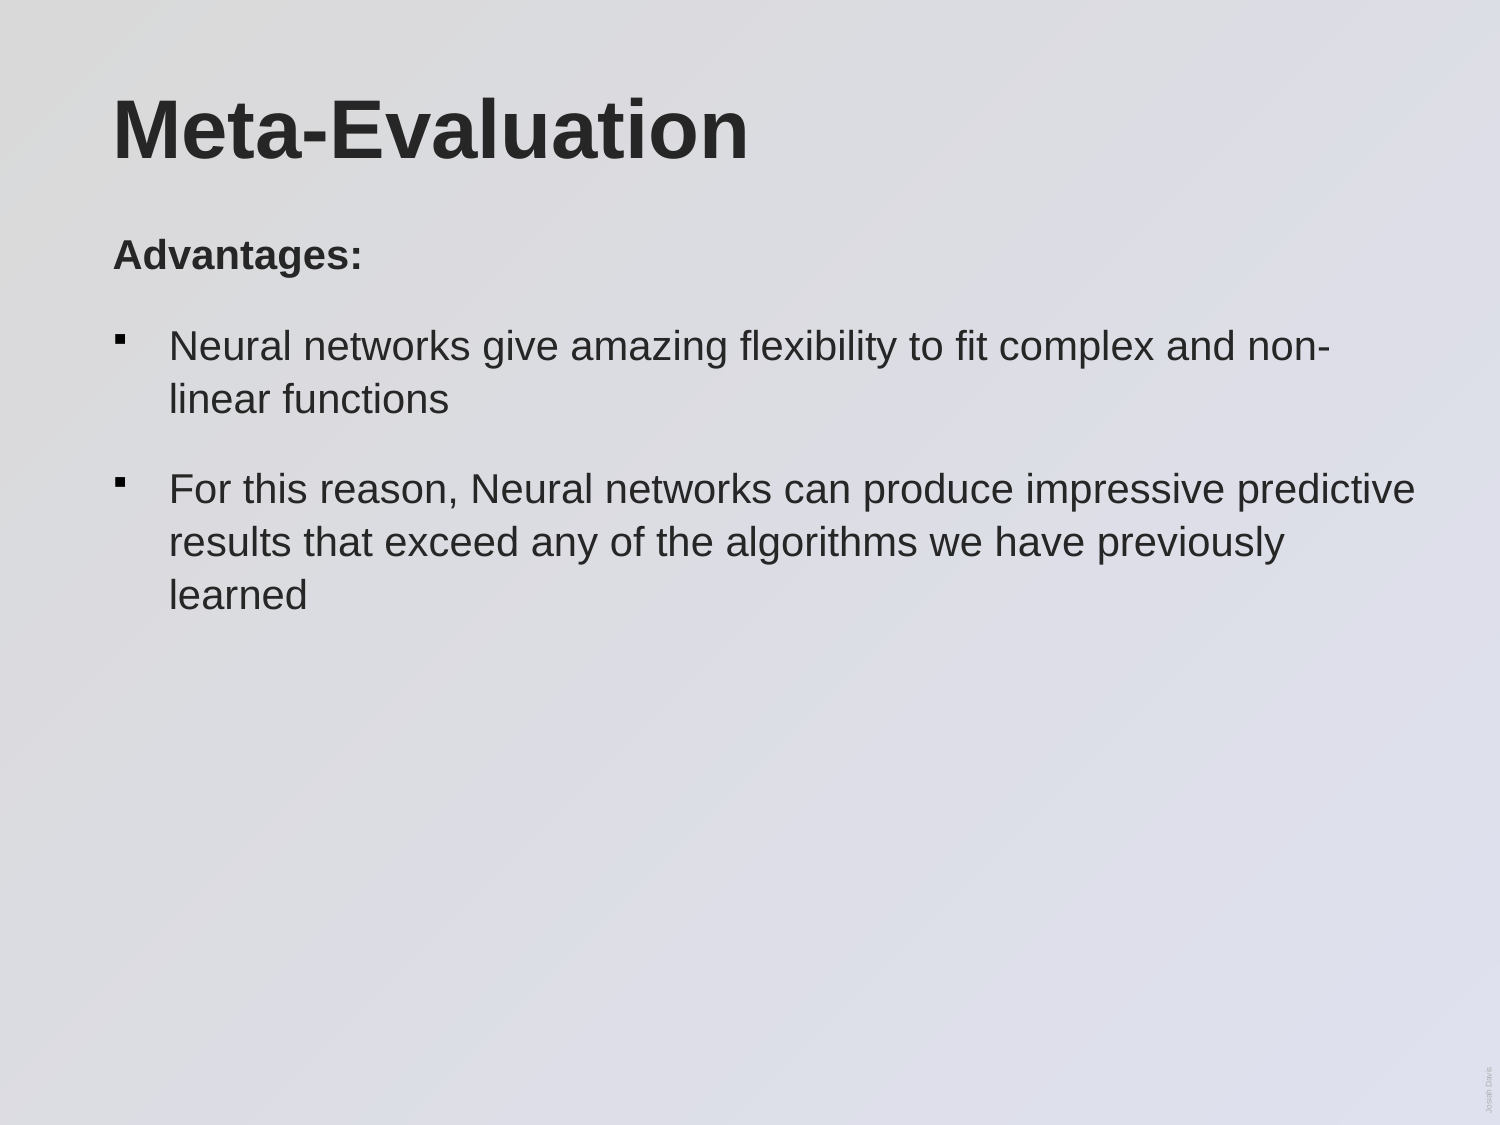

# Meta-Evaluation
Advantages:
Neural networks give amazing flexibility to fit complex and non-linear functions
For this reason, Neural networks can produce impressive predictive results that exceed any of the algorithms we have previously learned